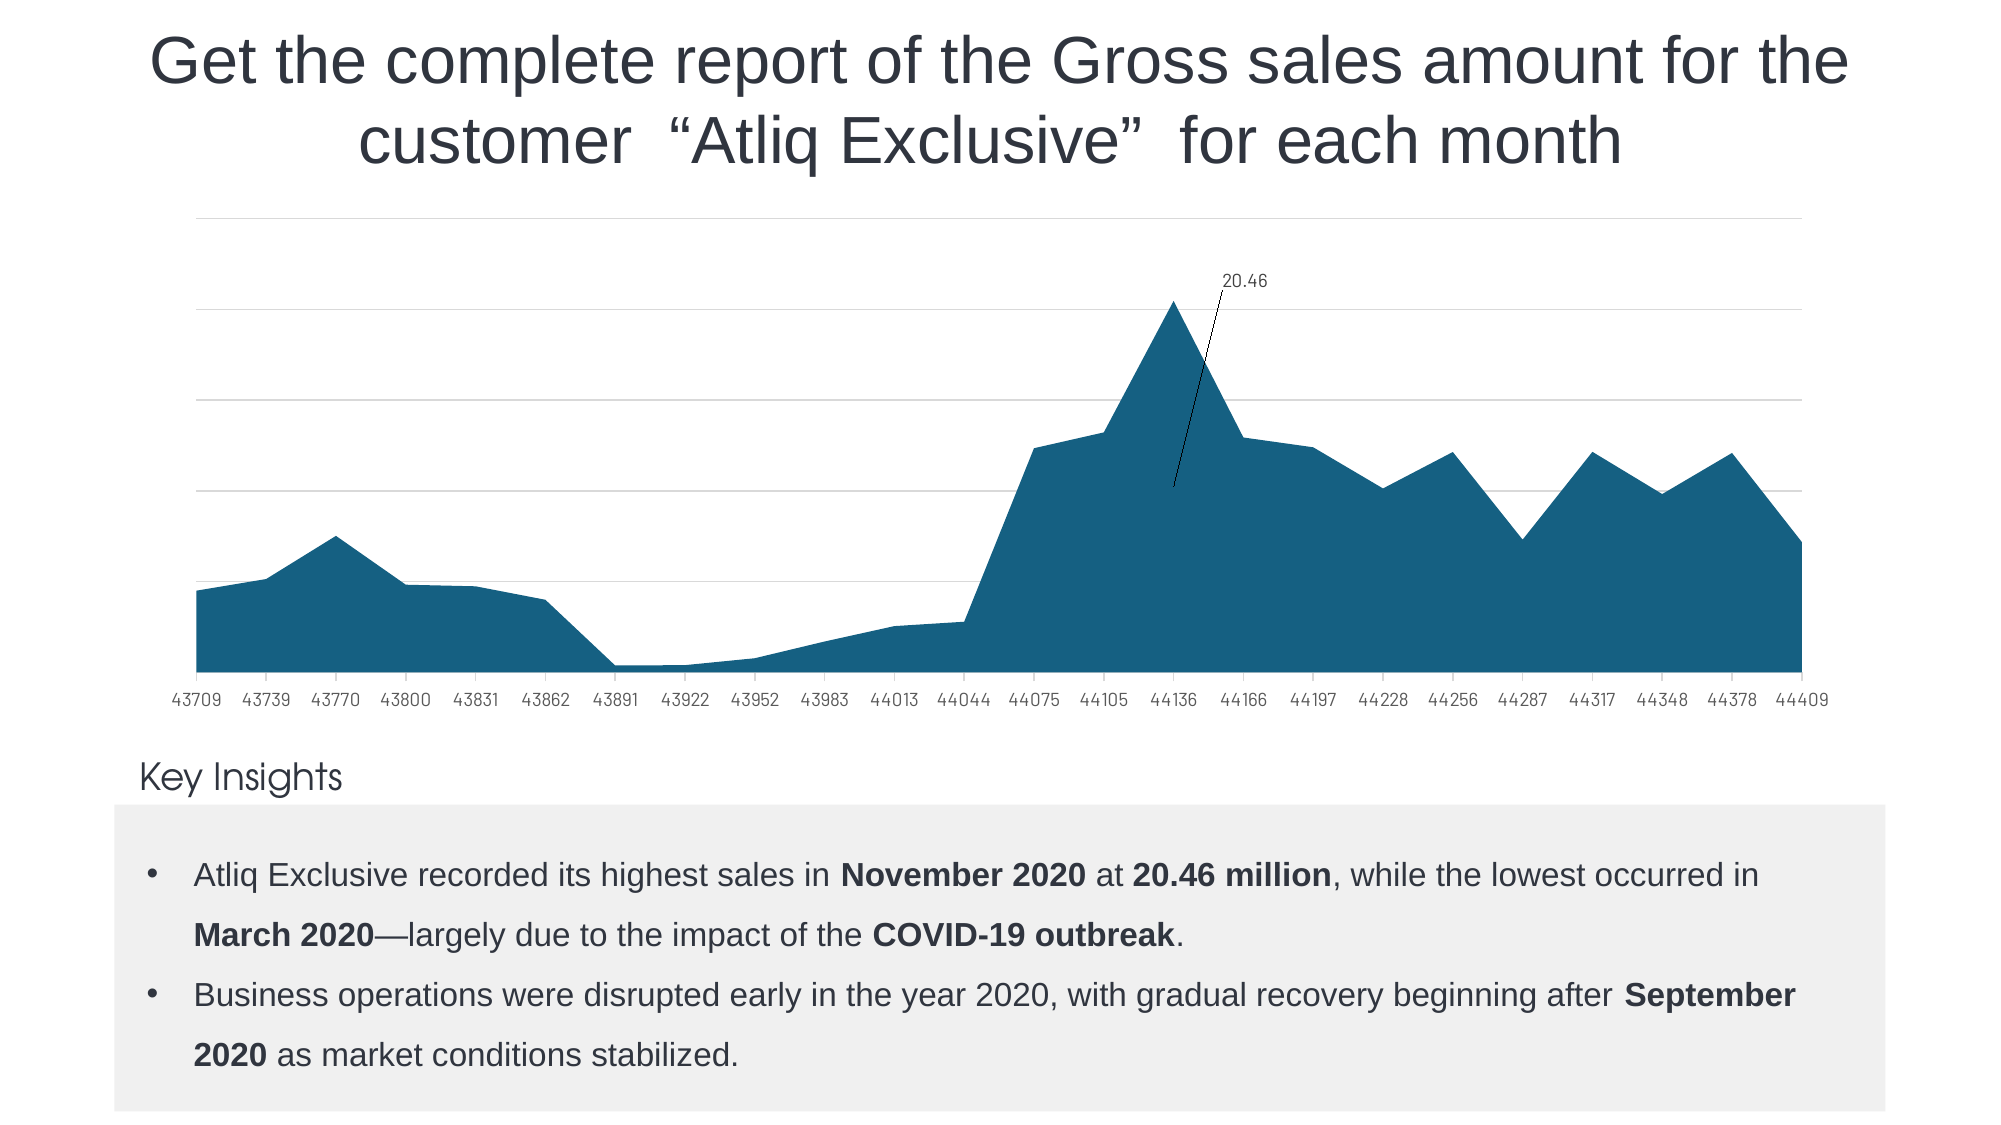

Get the complete report of the Gross sales amount for the customer  “Atliq Exclusive”  for each month

### Chart

| Category |  |
|---|---|
| 43709 | 4.5 |
| 43739 | 5.14 |
| 43770 | 7.52 |
| 43800 | 4.83 |
| 43831 | 4.74 |
| 43862 | 4.0 |
| 43891 | 0.38 |
| 43922 | 0.4 |
| 43952 | 0.78 |
| 43983 | 1.7 |
| 44013 | 2.55 |
| 44044 | 2.79 |
| 44075 | 12.35 |
| 44105 | 13.22 |
| 44136 | 20.46 |
| 44166 | 12.94 |
| 44197 | 12.4 |
| 44228 | 10.13 |
| 44256 | 12.14 |
| 44287 | 7.31 |
| 44317 | 12.15 |
| 44348 | 9.82 |
| 44378 | 12.09 |
| 44409 | 7.18 |
Key Insights

Atliq Exclusive recorded its highest sales in November 2020 at 20.46 million, while the lowest occurred in March 2020—largely due to the impact of the COVID-19 outbreak.
Business operations were disrupted early in the year 2020, with gradual recovery beginning after September 2020 as market conditions stabilized.